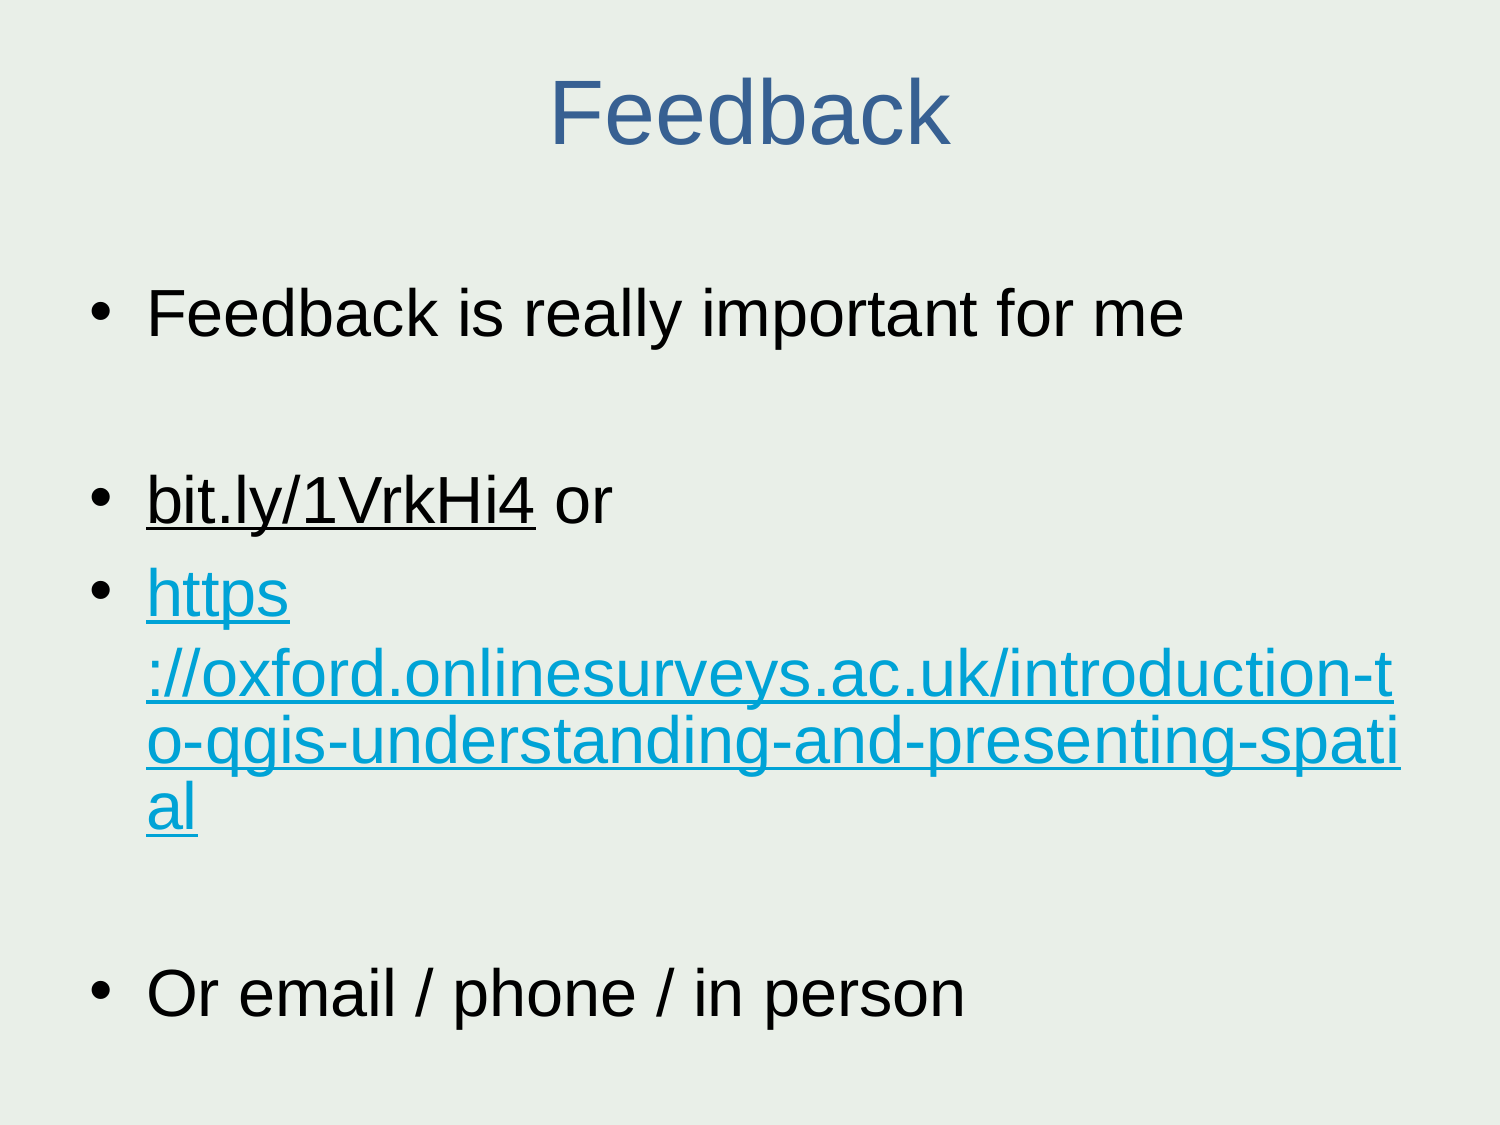

# Feedback
Feedback is really important for me

bit.ly/1VrkHi4 or
https://oxford.onlinesurveys.ac.uk/introduction-to-qgis-understanding-and-presenting-spatial

Or email / phone / in person